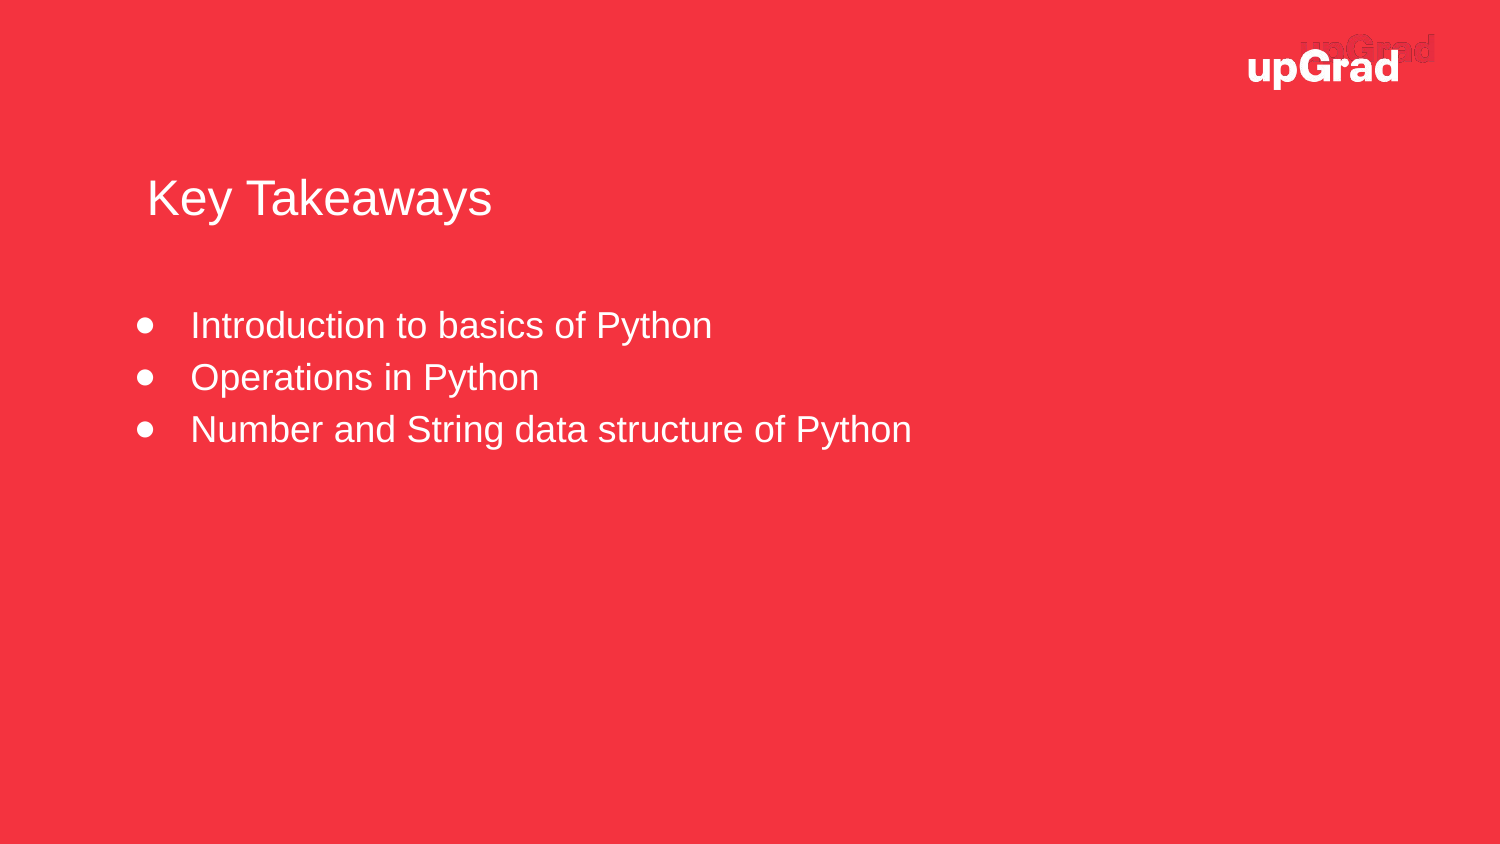

Key Takeaways
Introduction to basics of Python
Operations in Python
Number and String data structure of Python